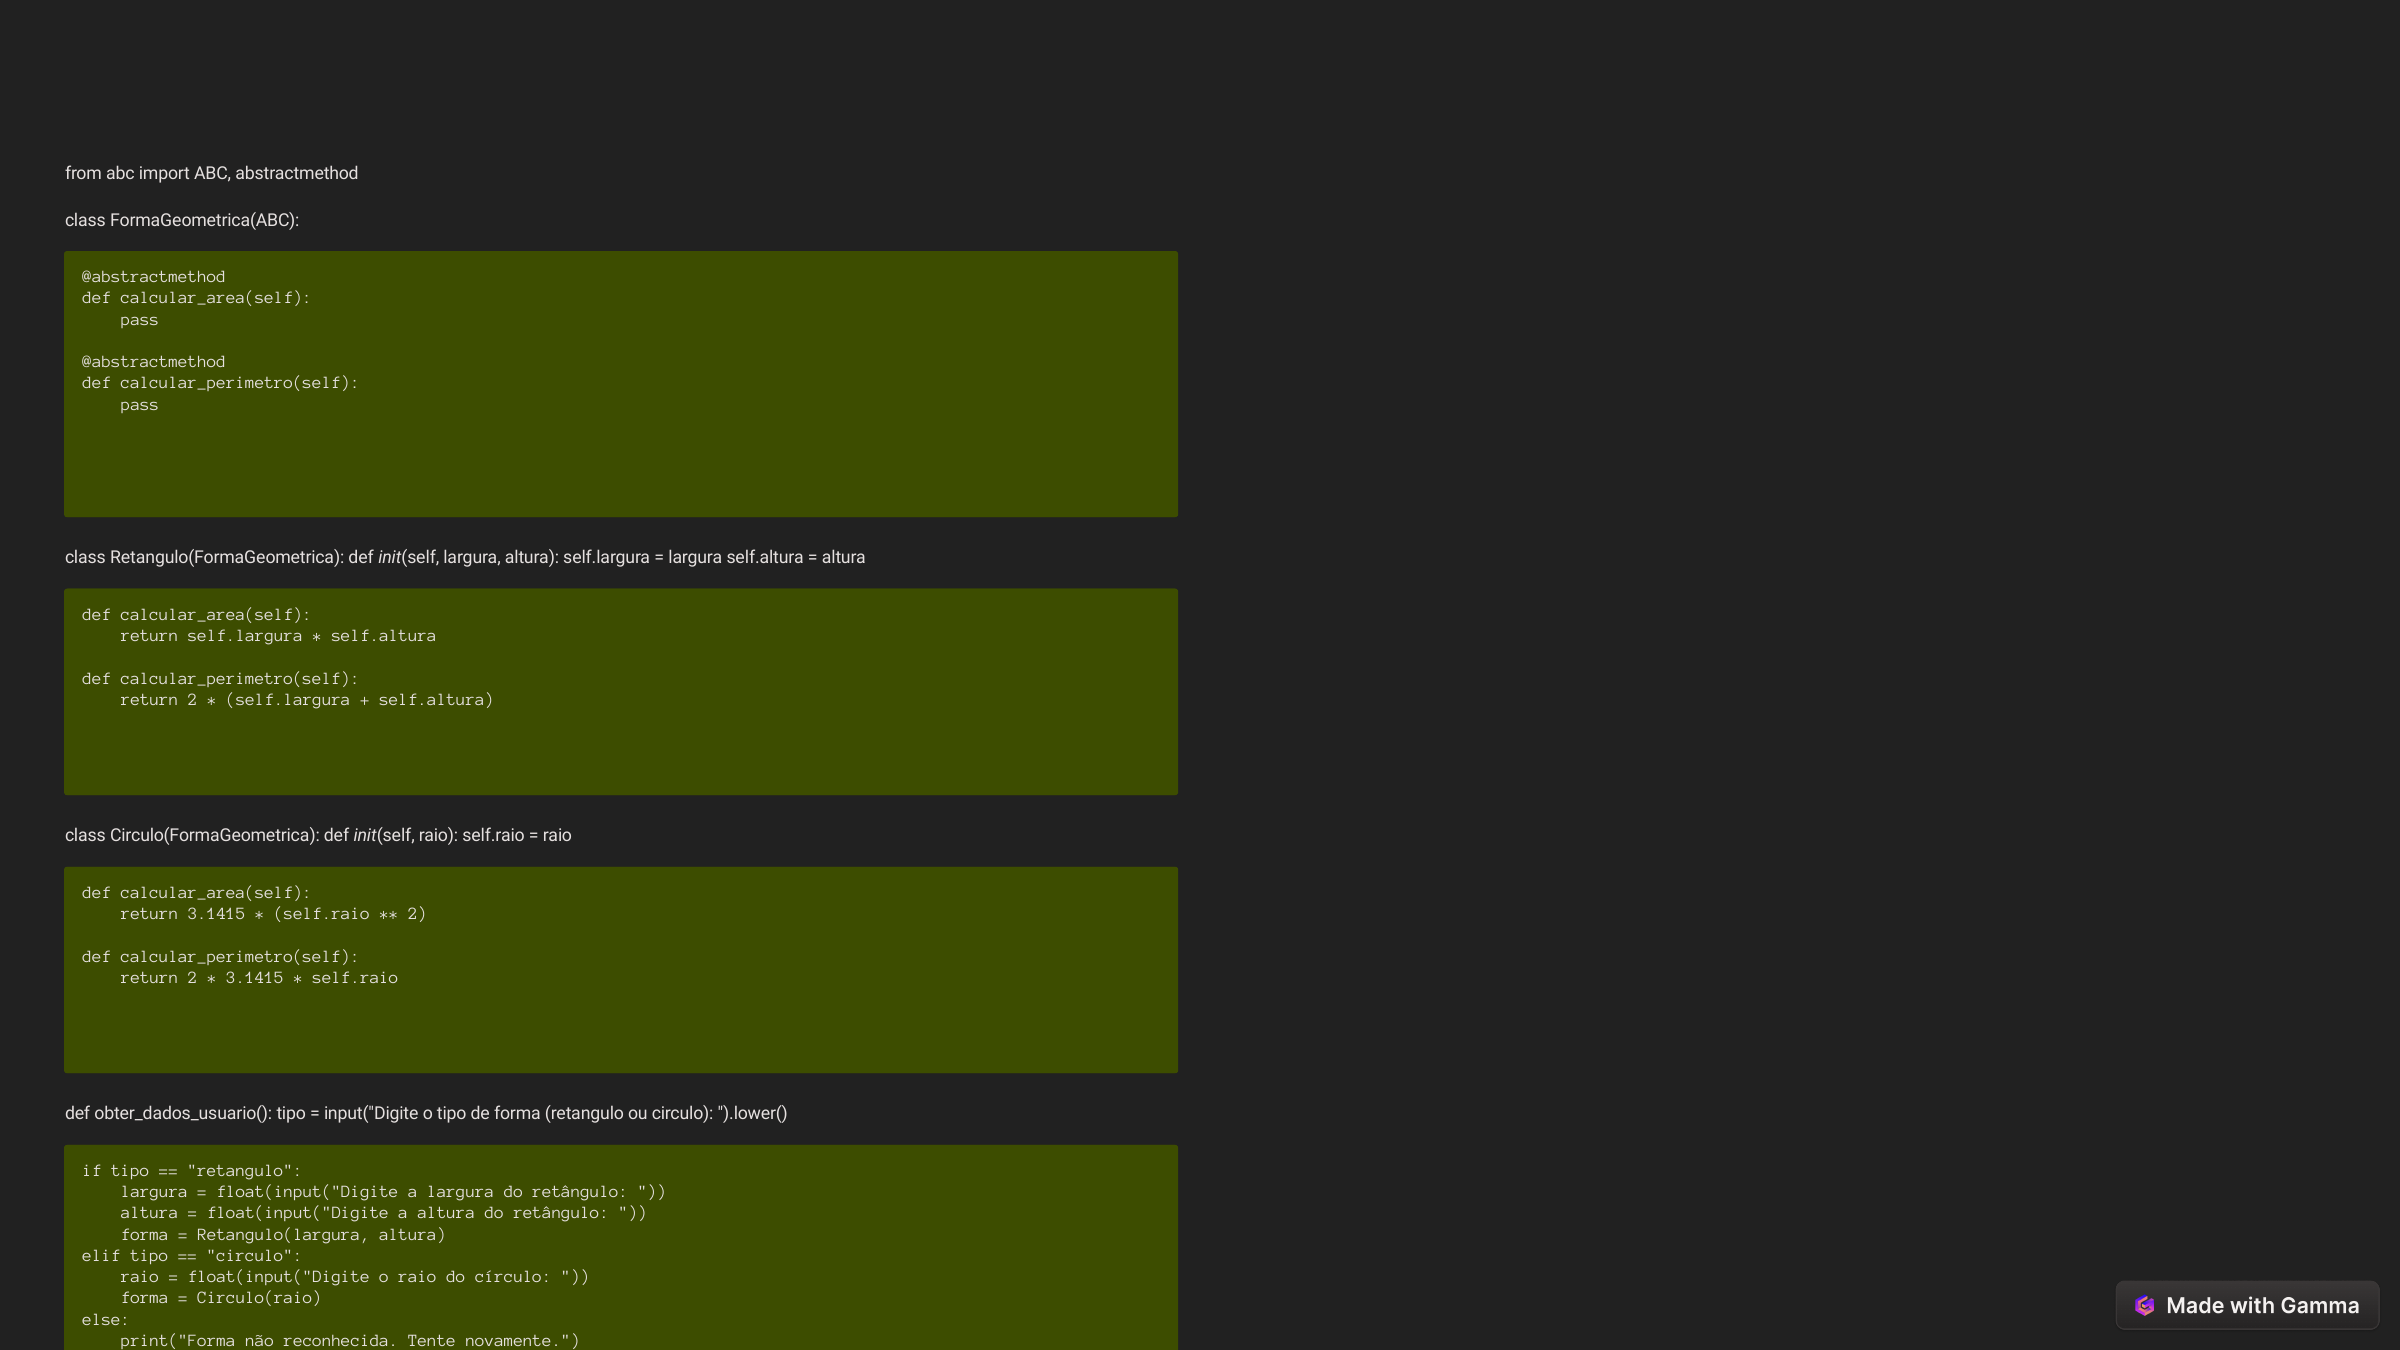

from abc import ABC, abstractmethod

class FormaGeometrica(ABC):

@abstractmethod
def calcular_area(self):
    pass

@abstractmethod
def calcular_perimetro(self):
    pass

class Retangulo(FormaGeometrica): def init(self, largura, altura): self.largura = largura self.altura = altura

def calcular_area(self):
    return self.largura * self.altura

def calcular_perimetro(self):
    return 2 * (self.largura + self.altura)

class Circulo(FormaGeometrica): def init(self, raio): self.raio = raio

def calcular_area(self):
    return 3.1415 * (self.raio ** 2)

def calcular_perimetro(self):
    return 2 * 3.1415 * self.raio

def obter_dados_usuario(): tipo = input("Digite o tipo de forma (retangulo ou circulo): ").lower()

if tipo == "retangulo":
    largura = float(input("Digite a largura do retângulo: "))
    altura = float(input("Digite a altura do retângulo: "))
    forma = Retangulo(largura, altura)
elif tipo == "circulo":
    raio = float(input("Digite o raio do círculo: "))
    forma = Circulo(raio)
else:
    print("Forma não reconhecida. Tente novamente.")
    return None

return forma

if name == "main": forma = obter_dados_usuario()

if forma:
    print(f"\n{forma._class.name_}:")
    print(f"Área: {forma.calcular_area()}")
    print(f"Perímetro: {forma.calcular_perimetro()}")